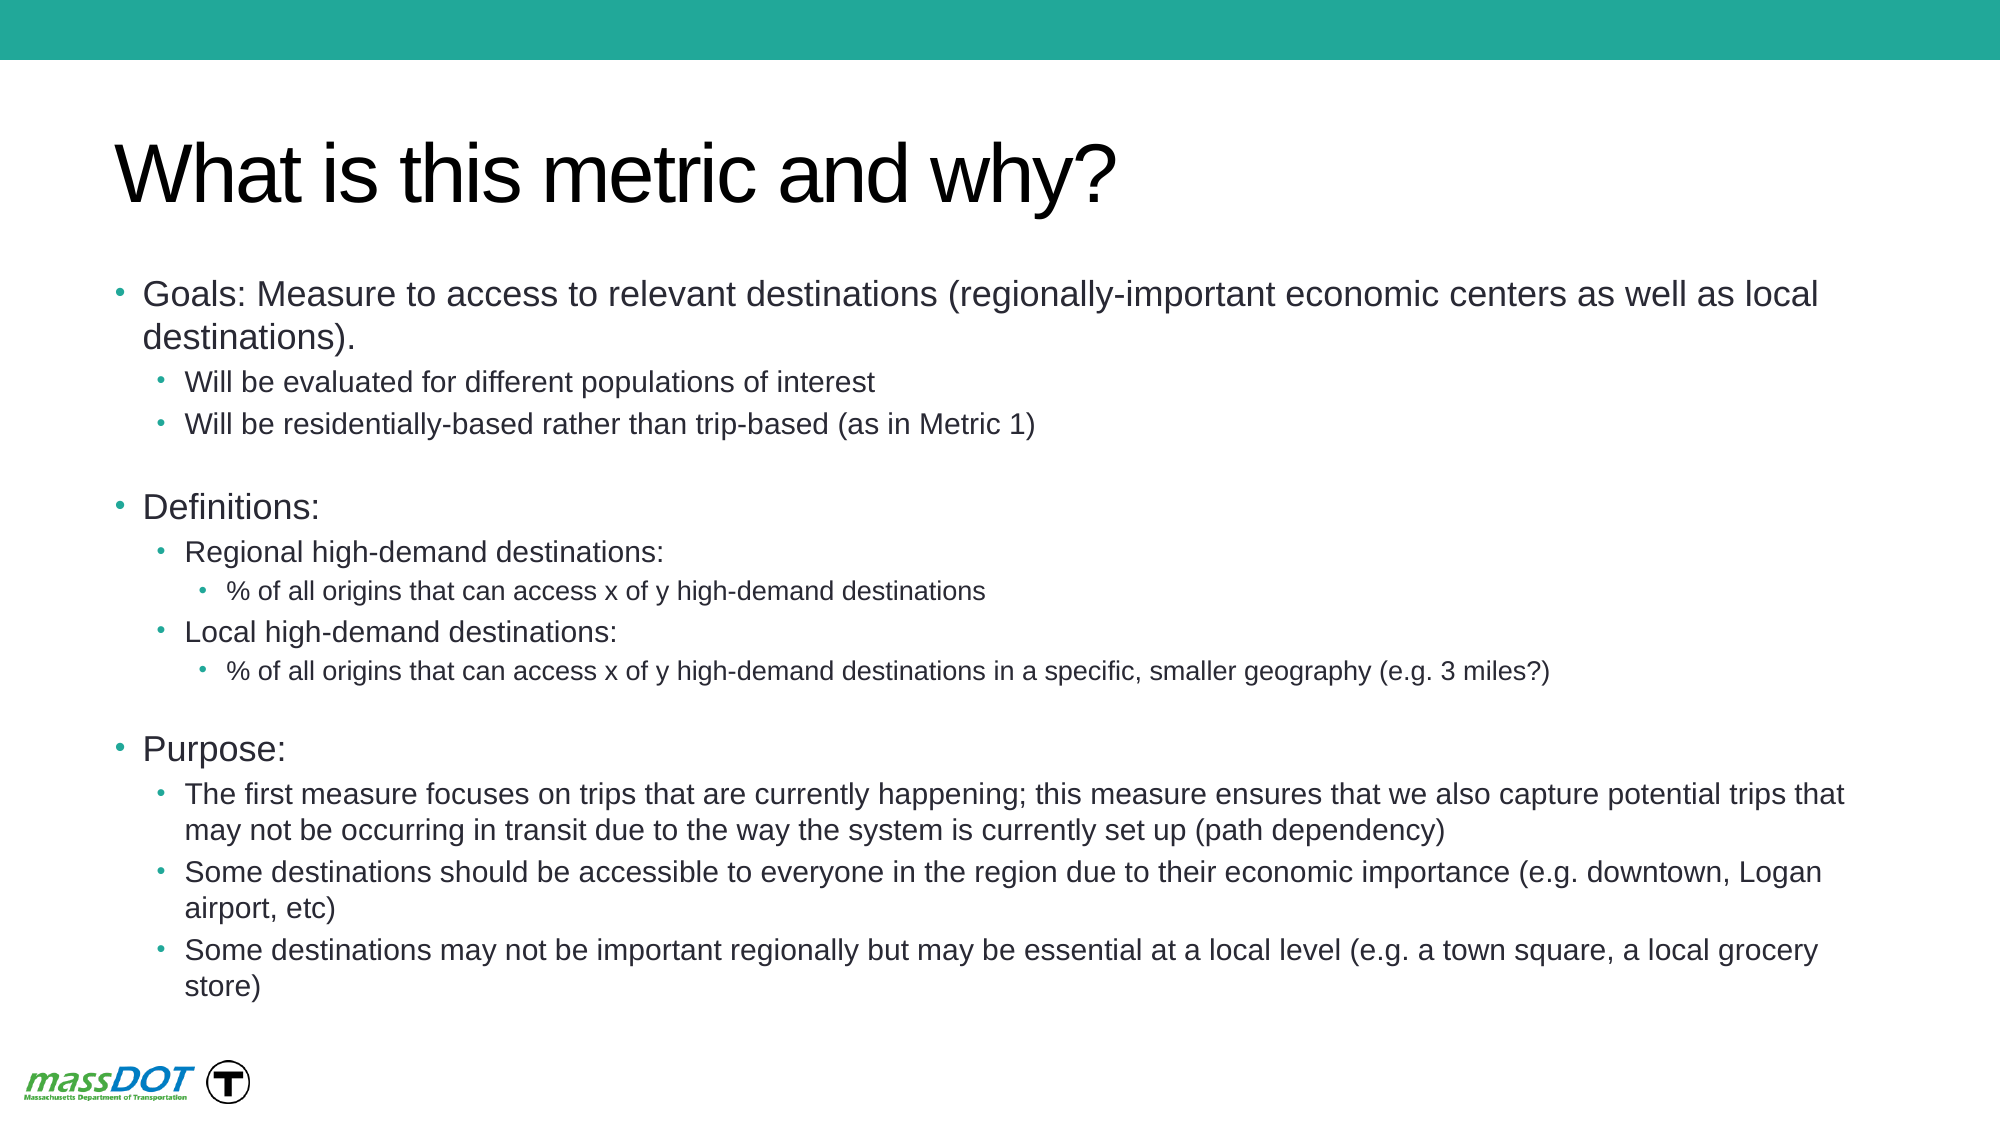

# What is this metric and why?
Goals: Measure to access to relevant destinations (regionally-important economic centers as well as local destinations).
Will be evaluated for different populations of interest
Will be residentially-based rather than trip-based (as in Metric 1)
Definitions:
Regional high-demand destinations:
% of all origins that can access x of y high-demand destinations
Local high-demand destinations:
% of all origins that can access x of y high-demand destinations in a specific, smaller geography (e.g. 3 miles?)
Purpose:
The first measure focuses on trips that are currently happening; this measure ensures that we also capture potential trips that may not be occurring in transit due to the way the system is currently set up (path dependency)
Some destinations should be accessible to everyone in the region due to their economic importance (e.g. downtown, Logan airport, etc)
Some destinations may not be important regionally but may be essential at a local level (e.g. a town square, a local grocery store)